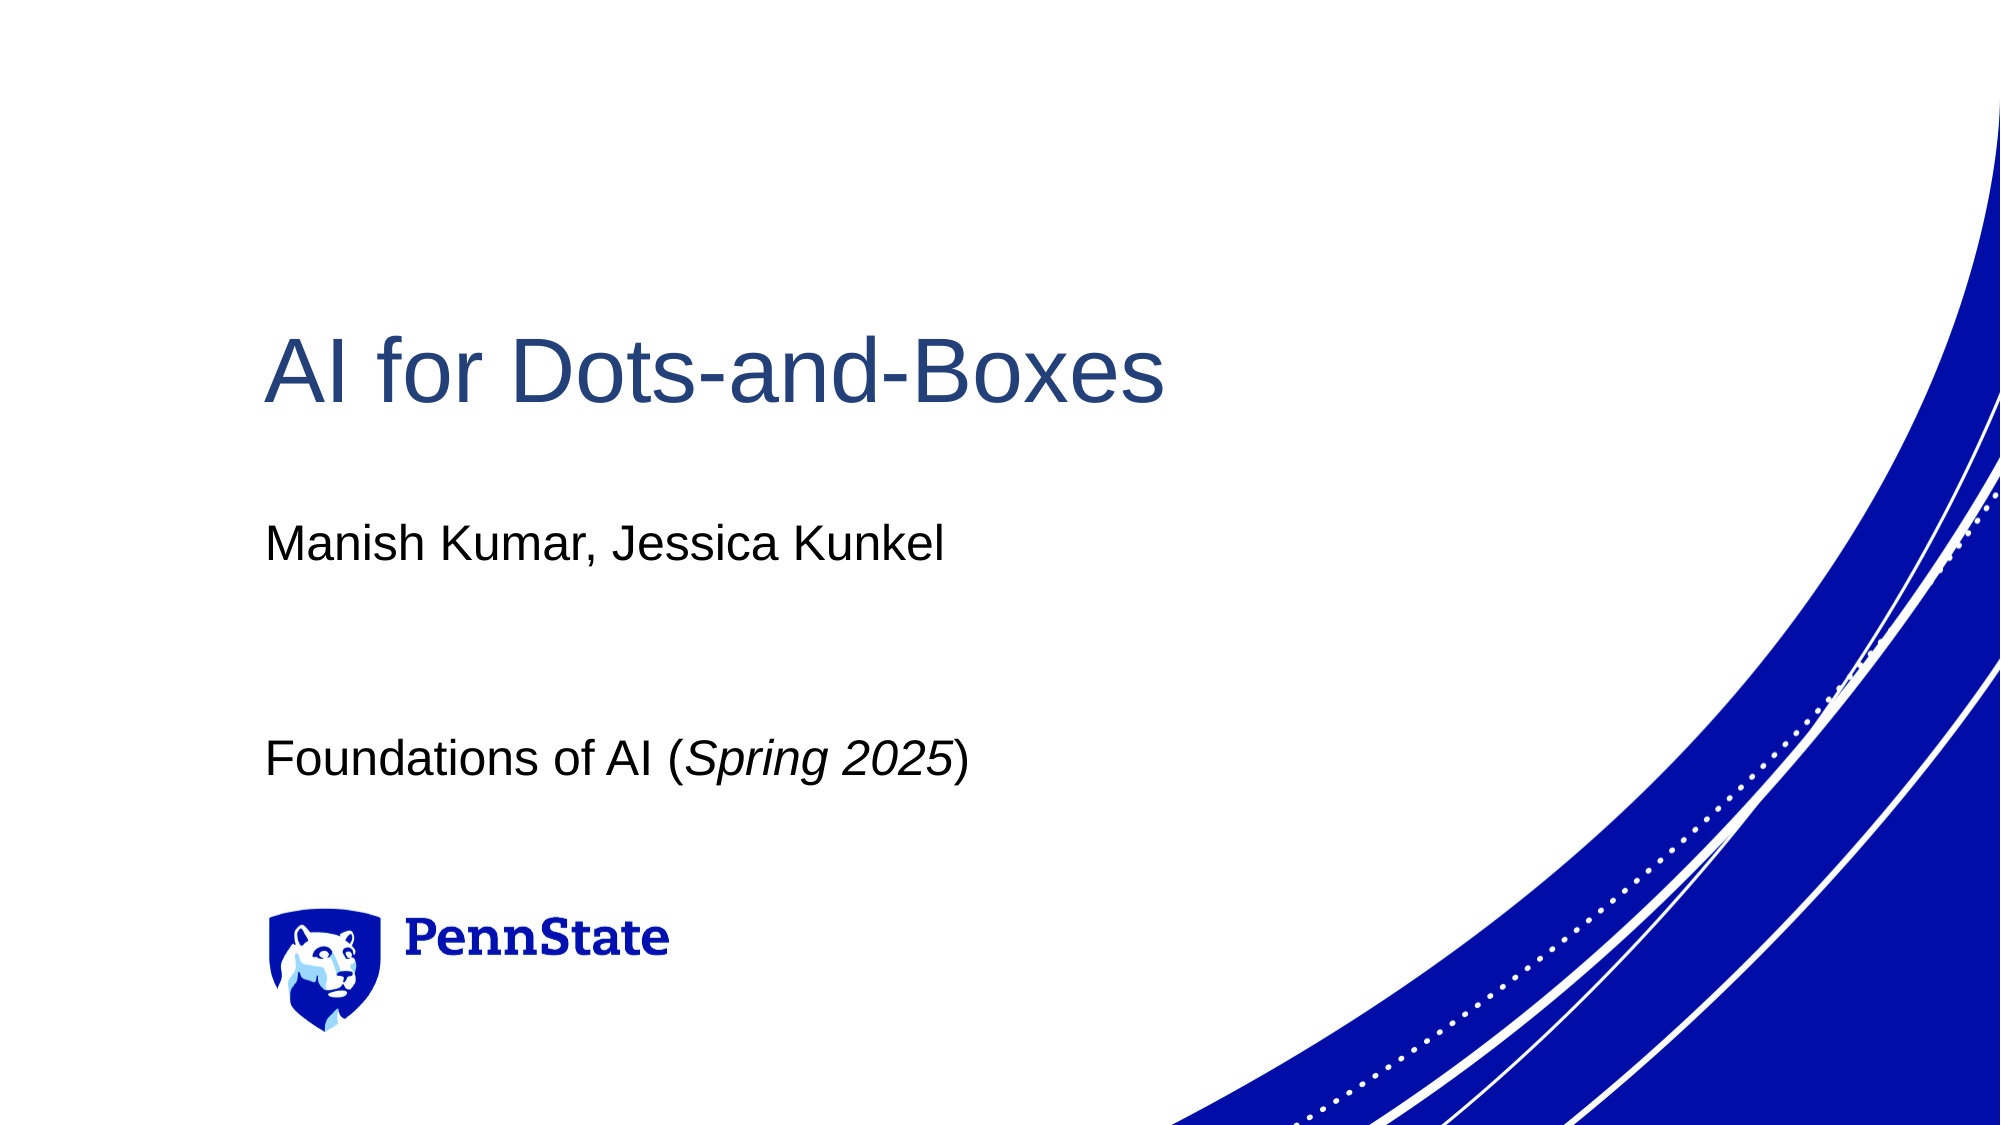

# AI for Dots-and-Boxes
Manish Kumar, Jessica Kunkel

Foundations of AI (Spring 2025)